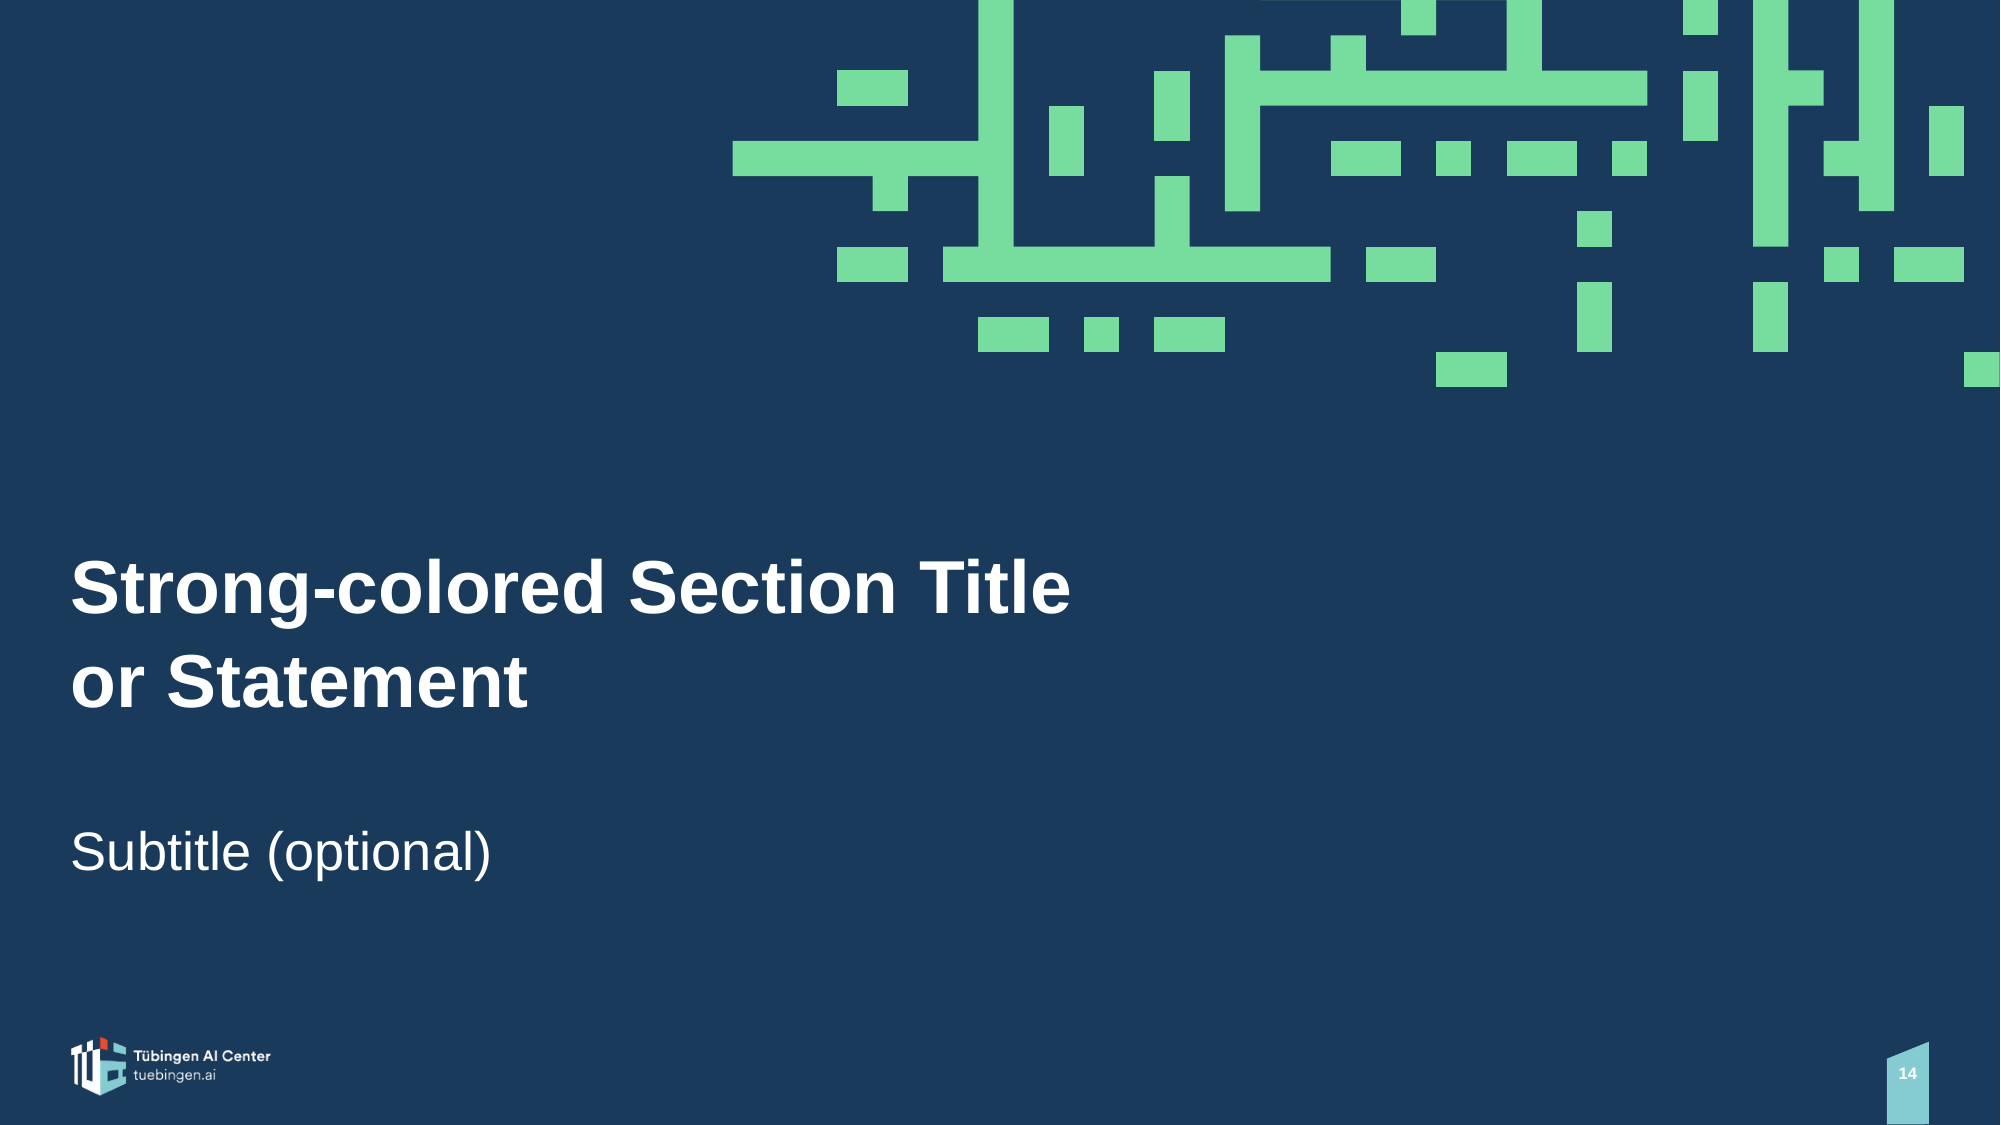

# Strong-colored Section Title or Statement
Subtitle (optional)